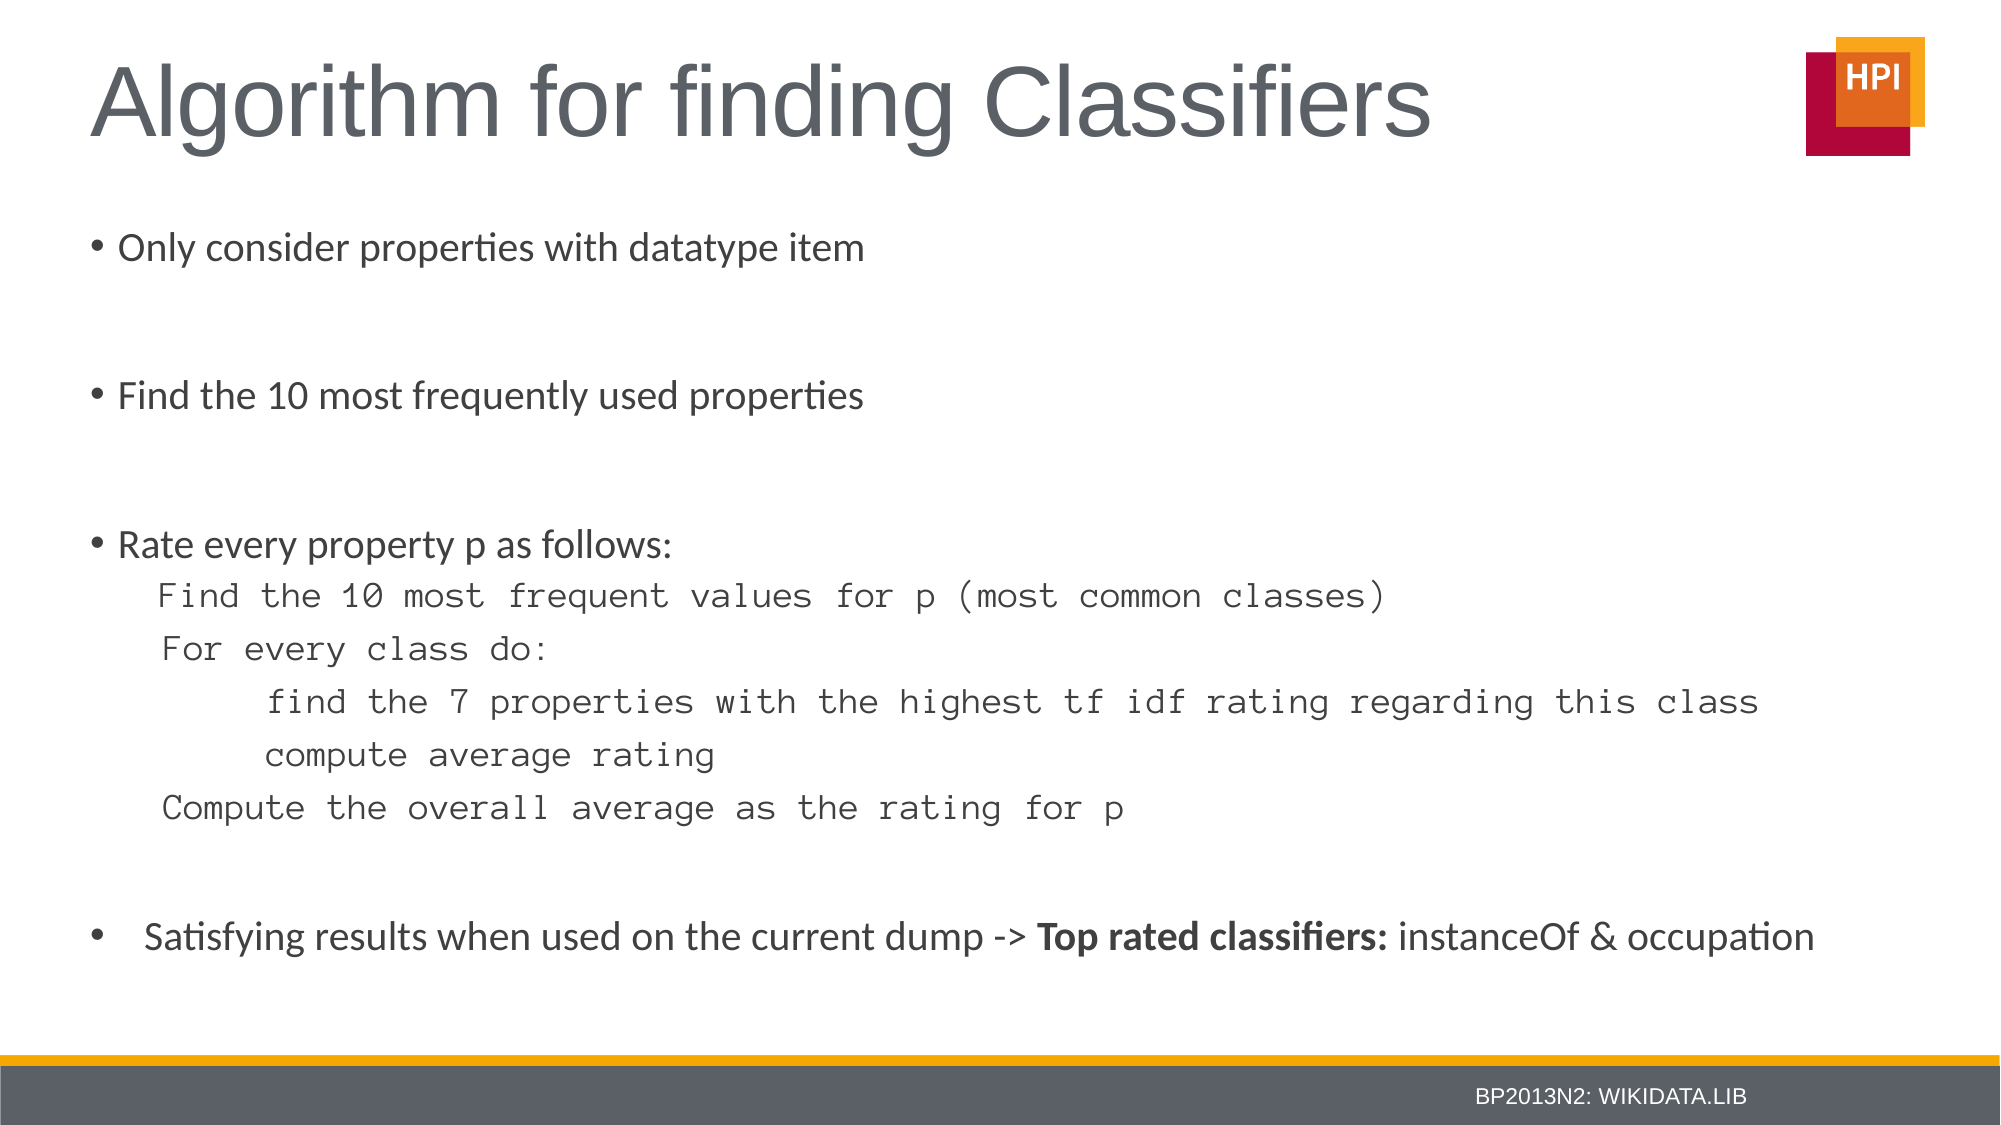

# Algorithm for finding Classifiers
Only consider properties with datatype item

Find the 10 most frequently used properties

Rate every property p as follows:
  Find the 10 most frequent values for p (most common classes)
  For every class do:
       find the 7 properties with the highest tf idf rating regarding this class
       compute average rating
  Compute the overall average as the rating for p

Satisfying results when used on the current dump -> Top rated classifiers: instanceOf & occupation

BP2013N2: WIKIDATA.LIB